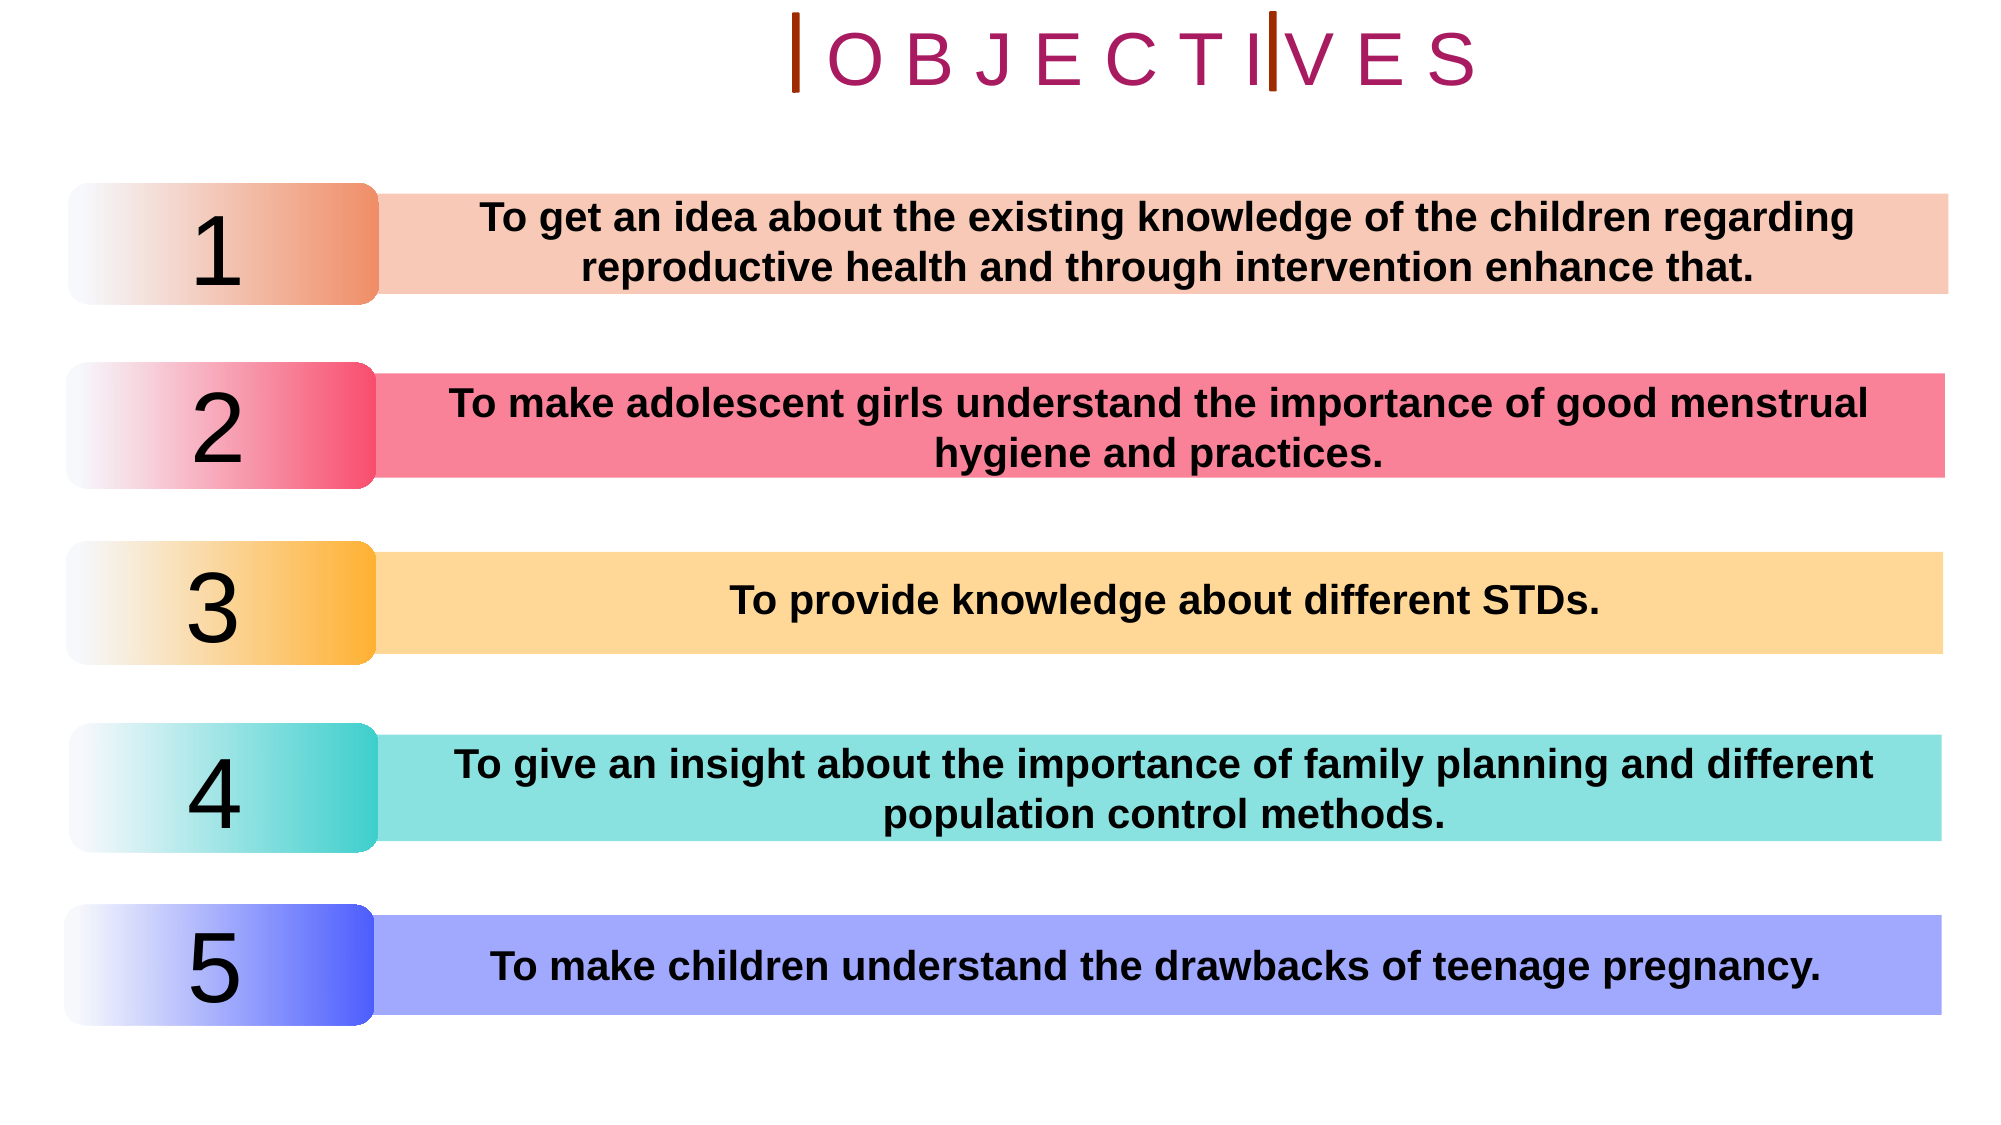

O B J E C T I V E S

1
To get an idea about the existing knowledge of the children regarding reproductive health and through intervention enhance that.

2

To make adolescent girls understand the importance of good menstrual hygiene and practices.

3

To provide knowledge about different STDs.
4

To give an insight about the importance of family planning and different population control methods.

5

To make children understand the drawbacks of teenage pregnancy.